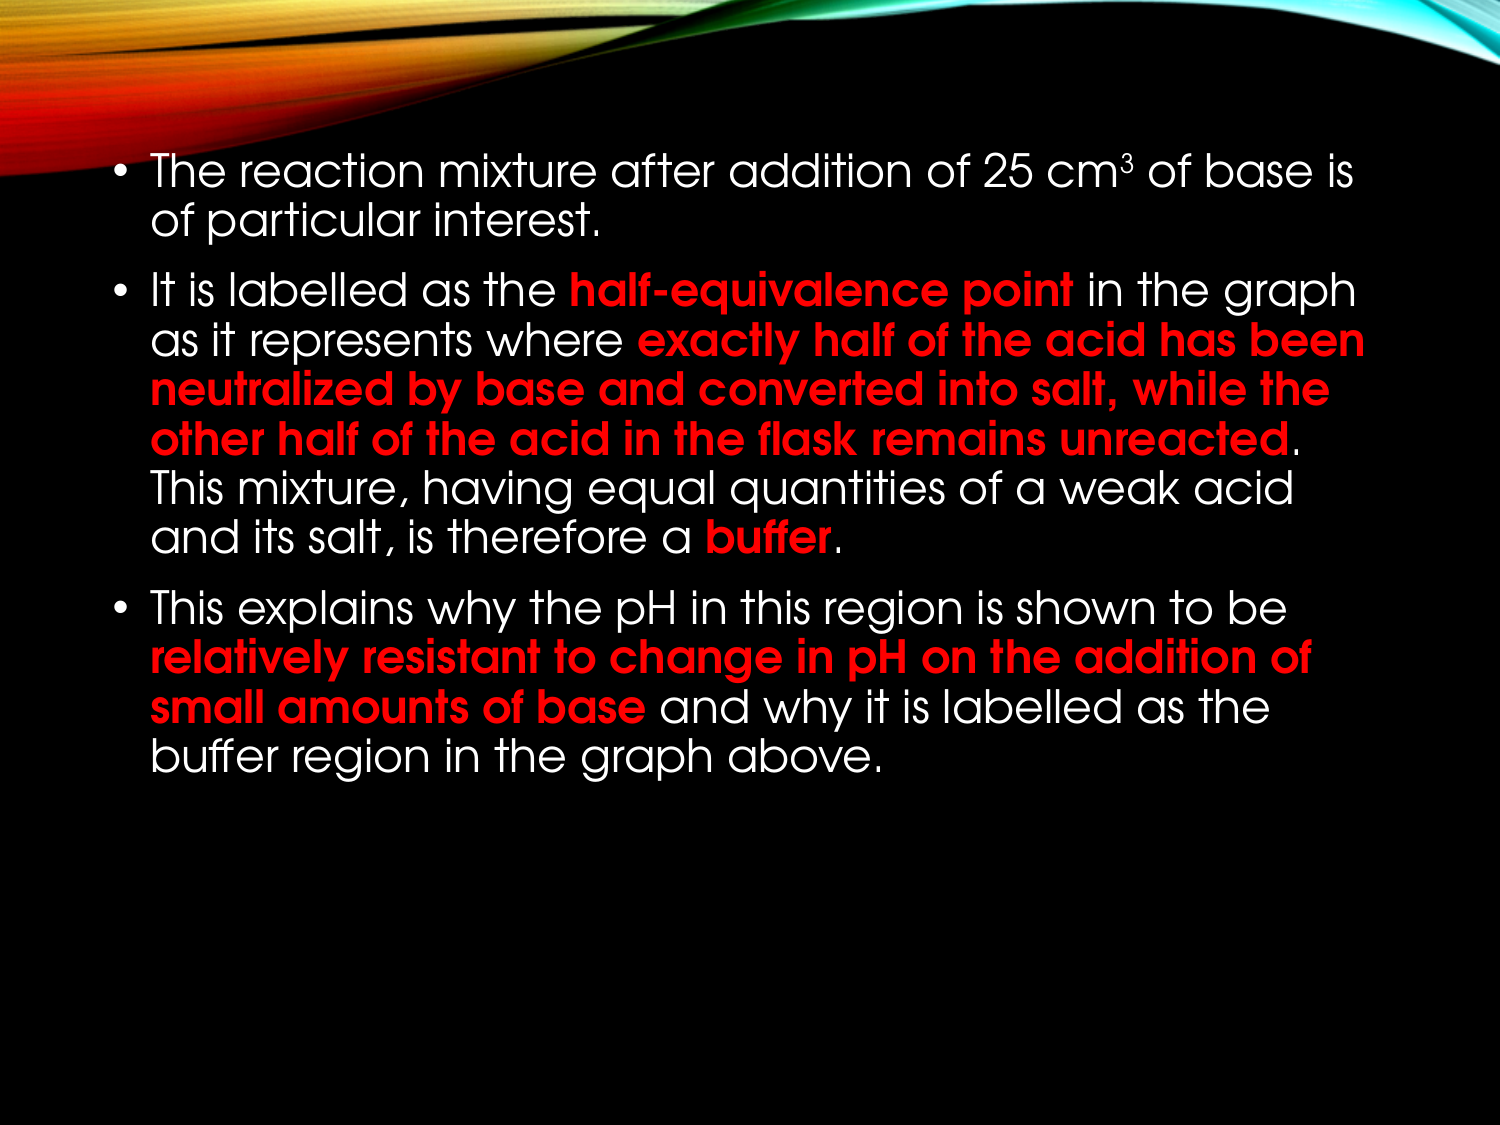

The reaction mixture after addition of 25 cm3 of base is of particular interest.
It is labelled as the half-equivalence point in the graph as it represents where exactly half of the acid has been neutralized by base and converted into salt, while the other half of the acid in the flask remains unreacted. This mixture, having equal quantities of a weak acid and its salt, is therefore a buffer.
This explains why the pH in this region is shown to be relatively resistant to change in pH on the addition of small amounts of base and why it is labelled as the buffer region in the graph above.